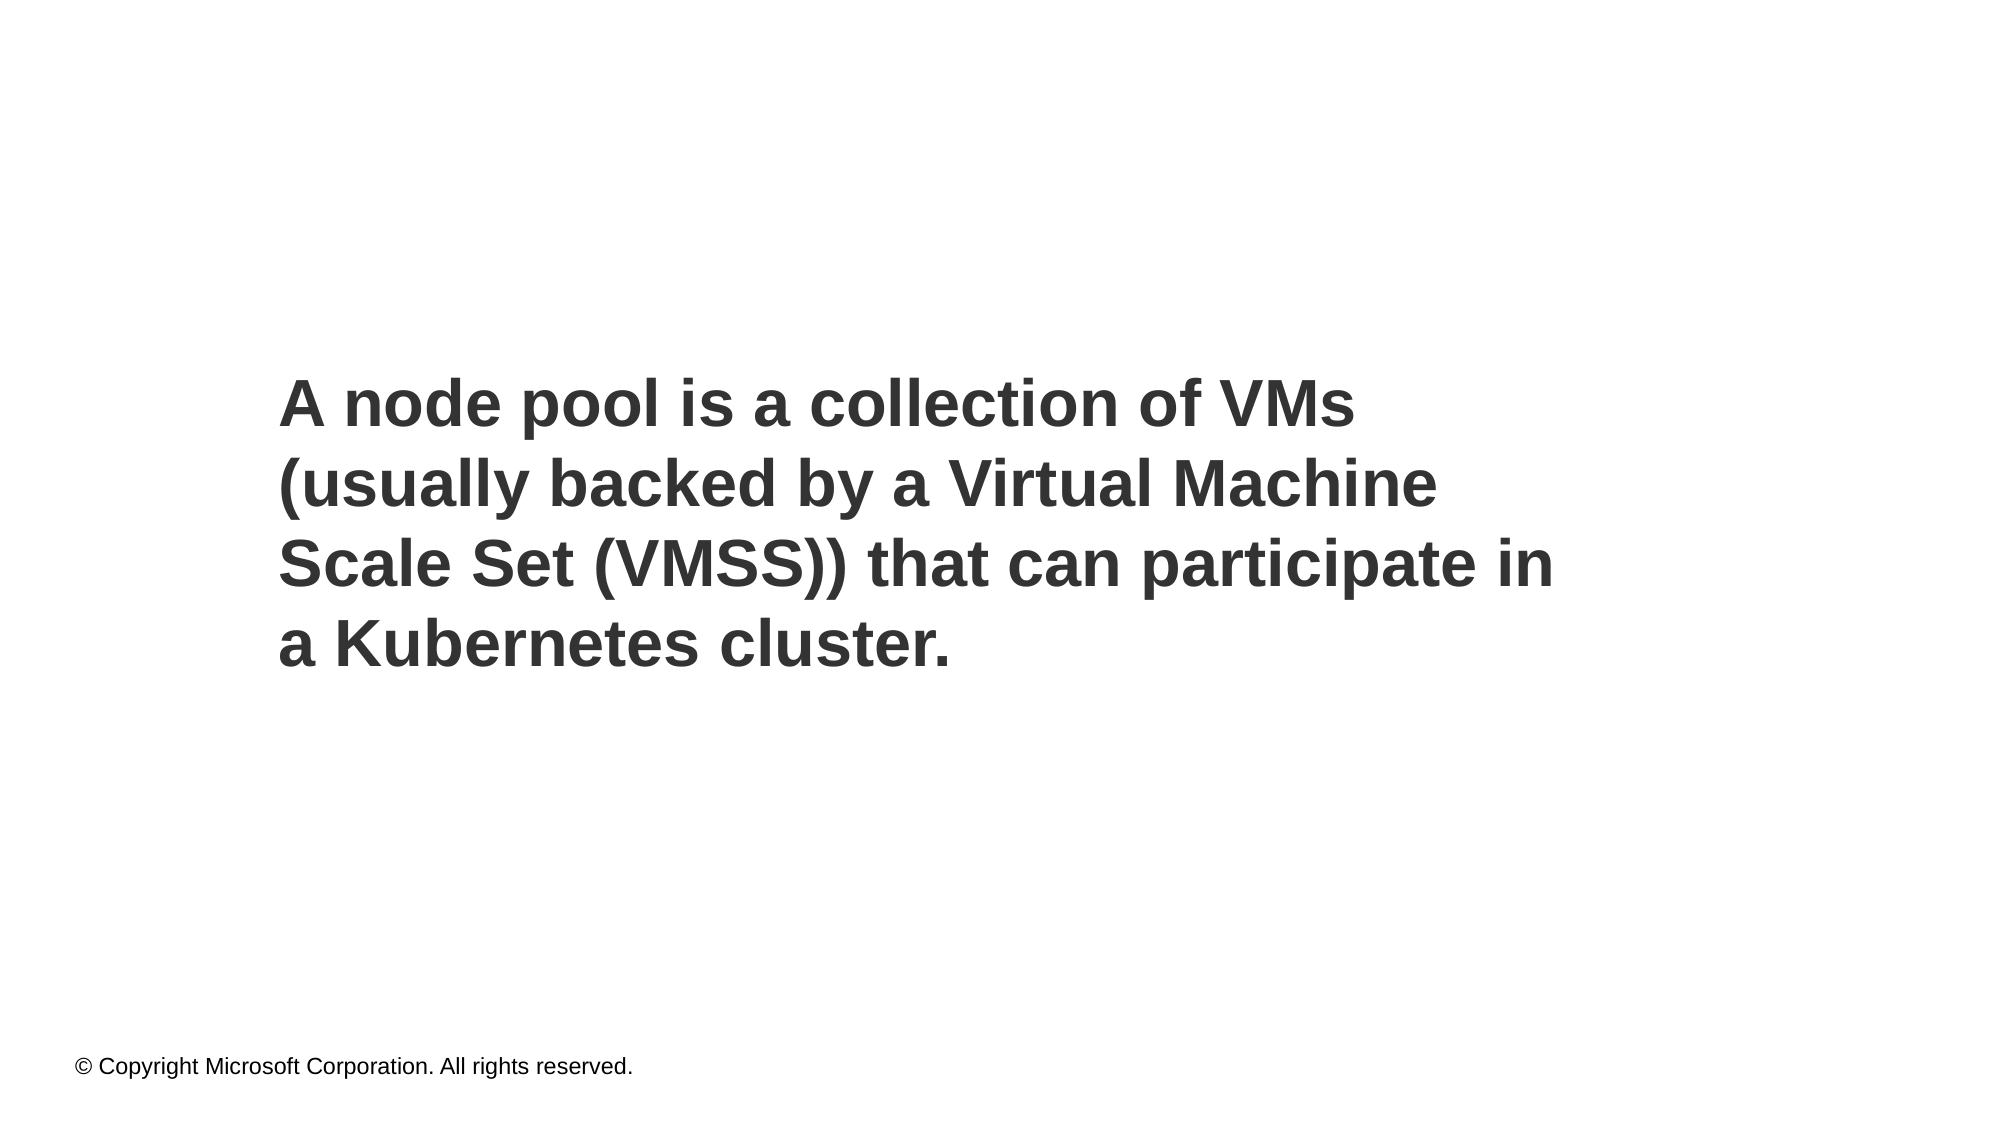

A node pool is a collection of VMs (usually backed by a Virtual Machine Scale Set (VMSS)) that can participate in a Kubernetes cluster.